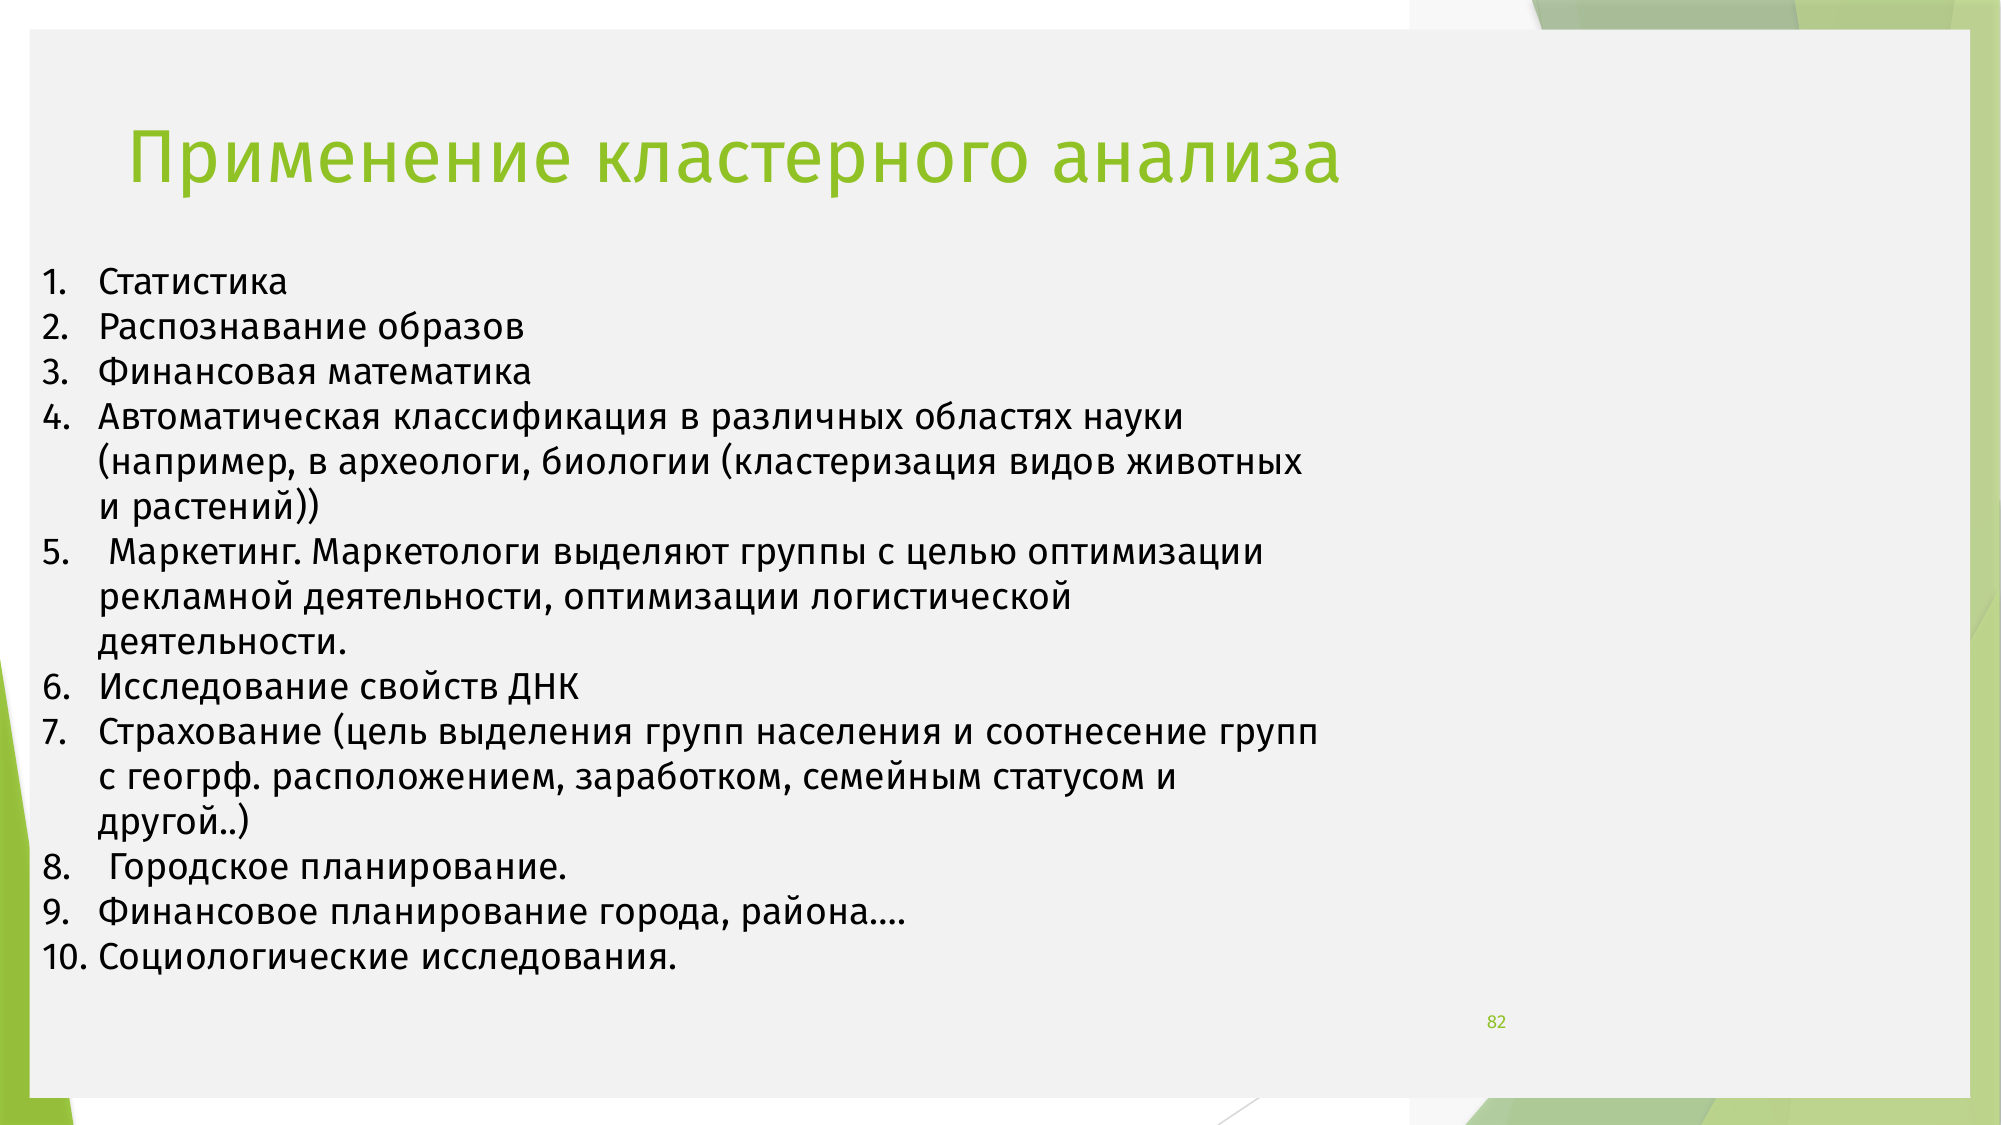

# Применение кластерного анализа
Статистика
Распознавание образов
Финансовая математика
Автоматическая классификация в различных областях науки (например, в археологи, биологии (кластеризация видов животных и растений))
 Маркетинг. Маркетологи выделяют группы с целью оптимизации рекламной деятельности, оптимизации логистической деятельности.
Исследование свойств ДНК
Страхование (цель выделения групп населения и соотнесение групп с геогрф. расположением, заработком, семейным статусом и другой..)
 Городское планирование.
Финансовое планирование города, района….
Социологические исследования.
82